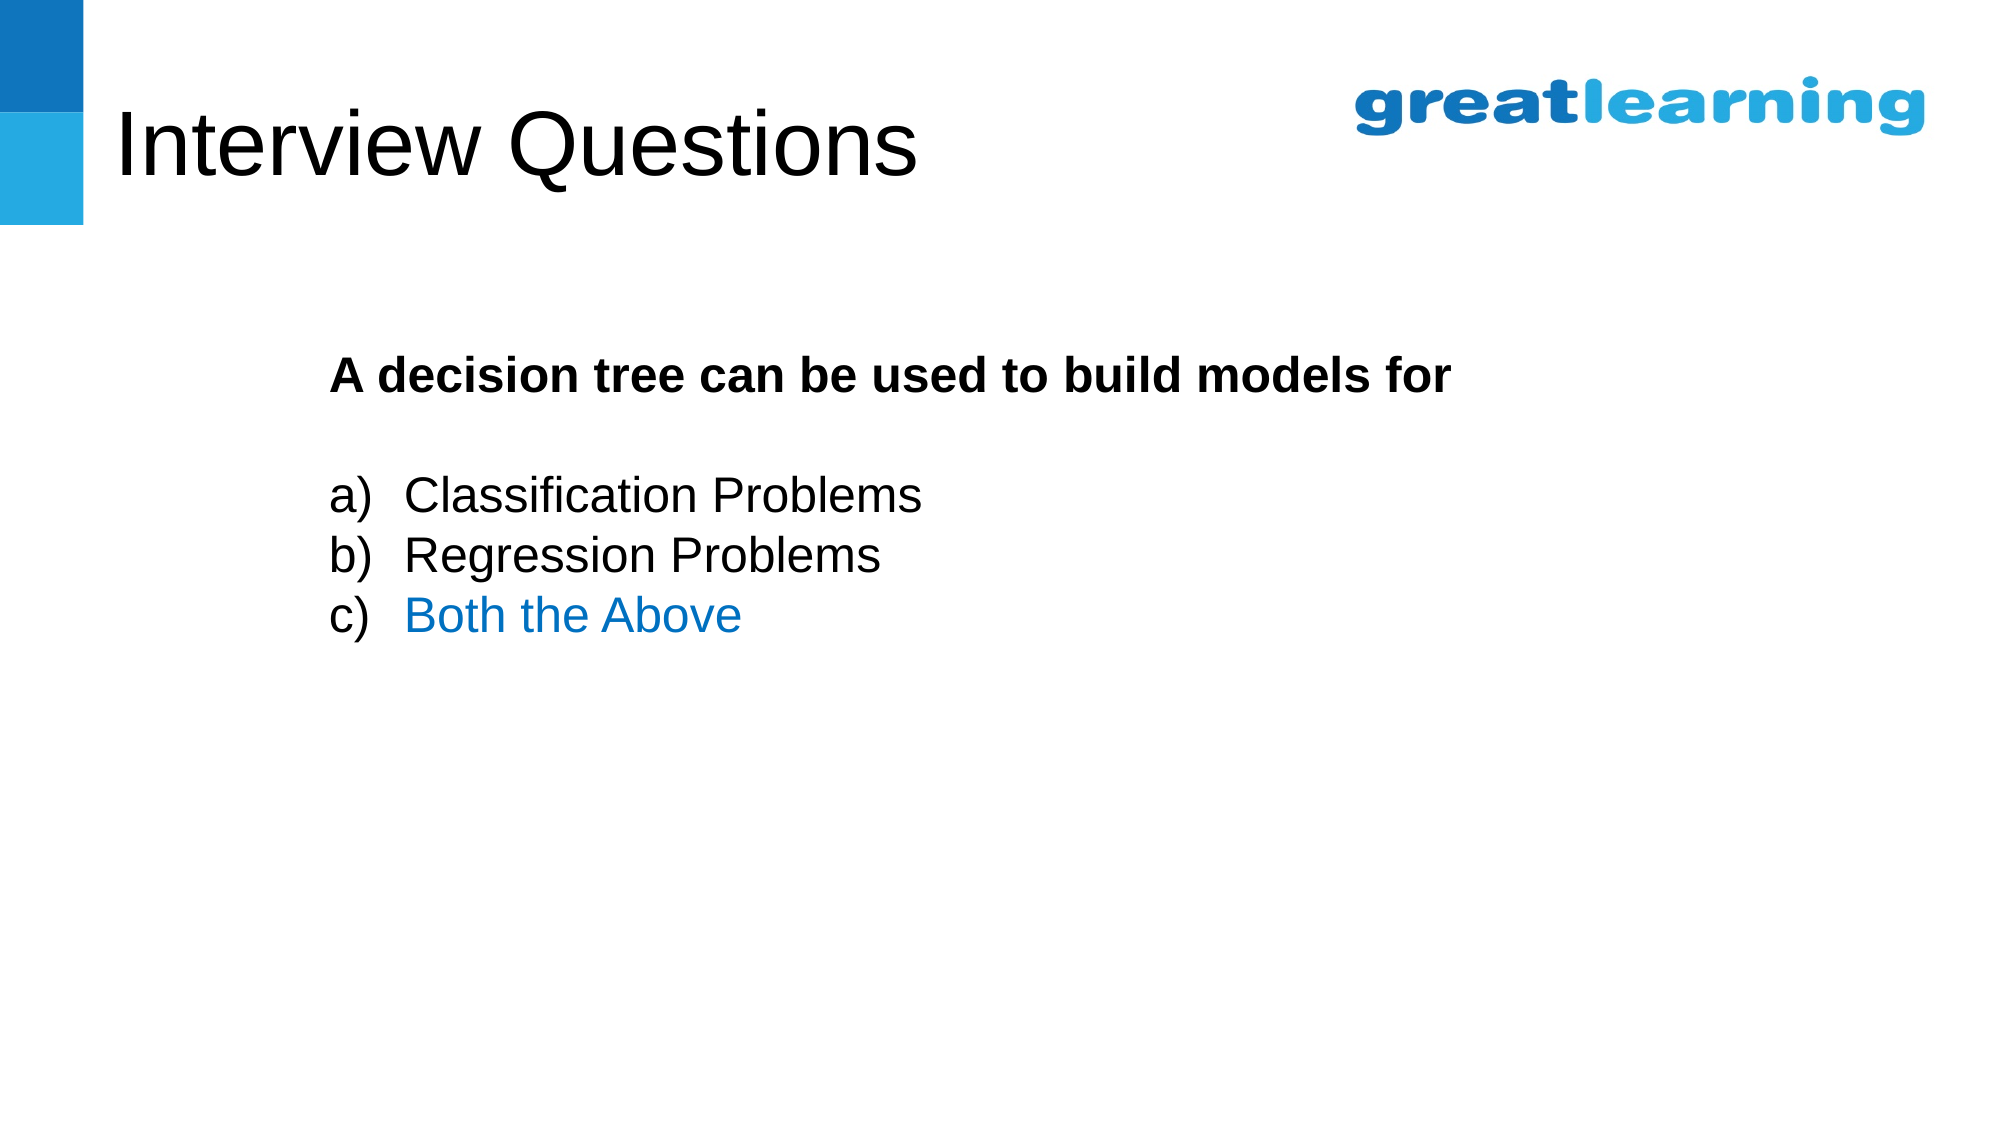

# Interview Questions
A decision tree can be used to build models for

Classification Problems
Regression Problems
Both the Above